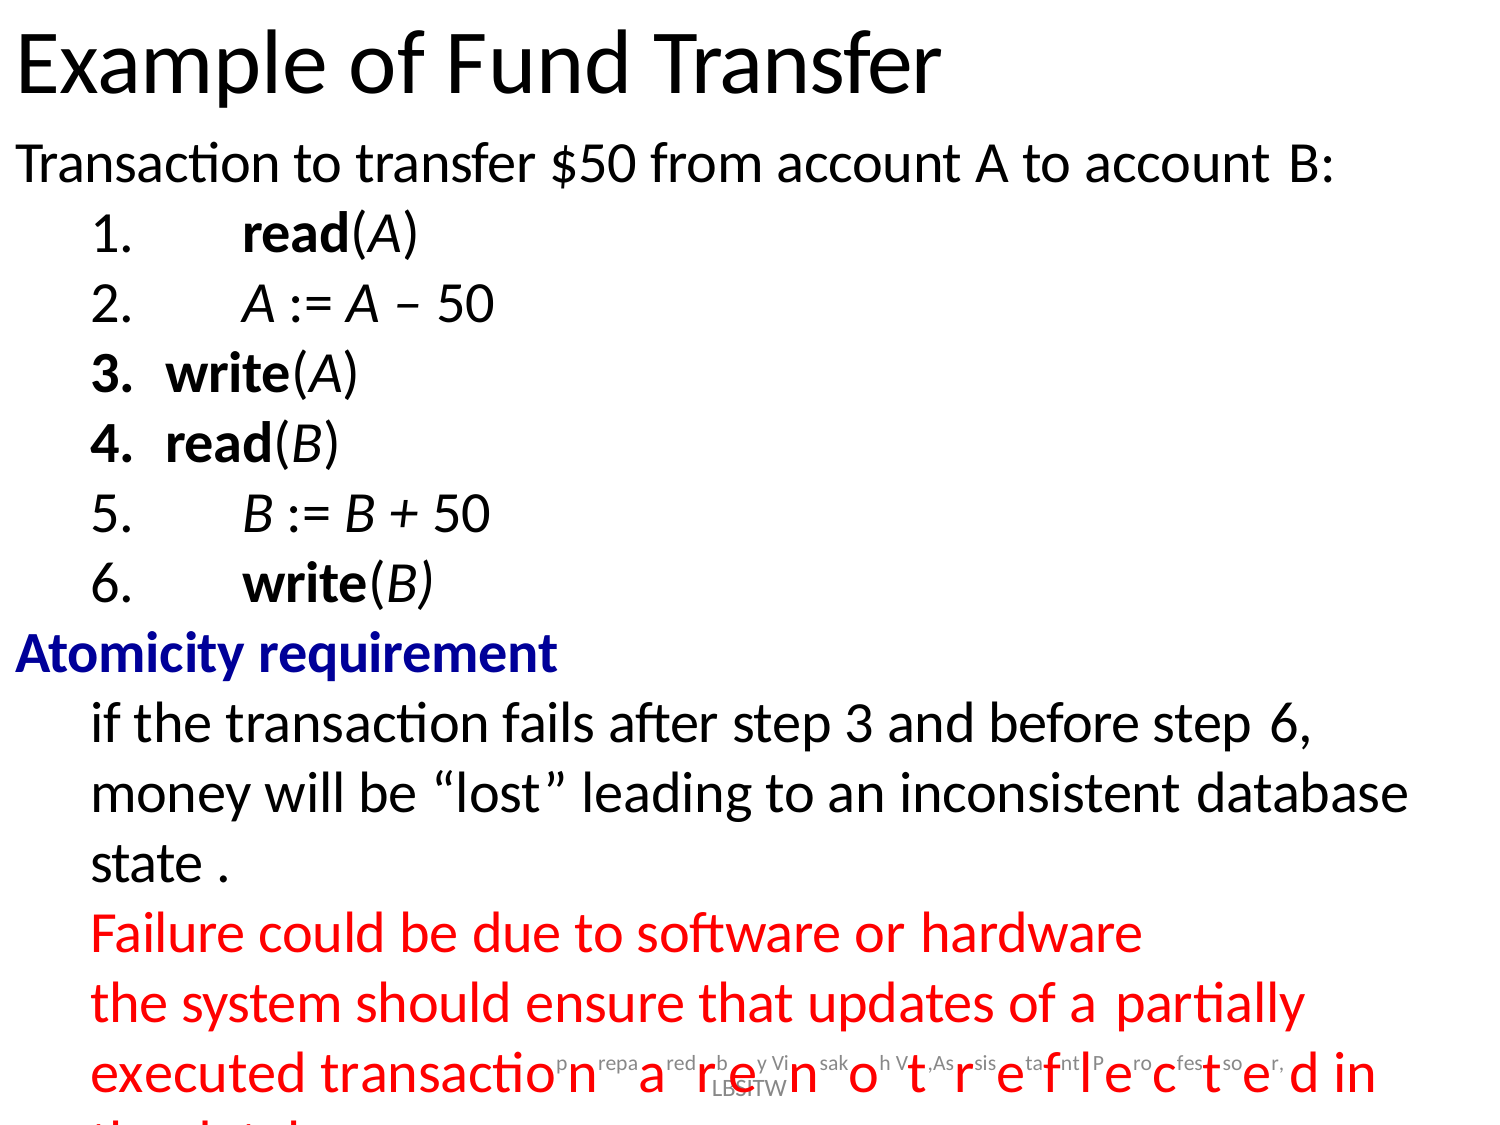

# Example of Fund Transfer
Transaction to transfer $50 from account A to account B:
1.	read(A)
2.	A := A – 50
write(A)
read(B)
5.	B := B + 50
6.	write(B)
Atomicity requirement
if the transaction fails after step 3 and before step 6,
money will be “lost” leading to an inconsistent database
state .
Failure could be due to software or hardware
the system should ensure that updates of a partially
executed transactiopnrepaaredrbey Vinsakoh Vt,AsrsisetafntlPerocfestsoer, d in the database
LBSITW